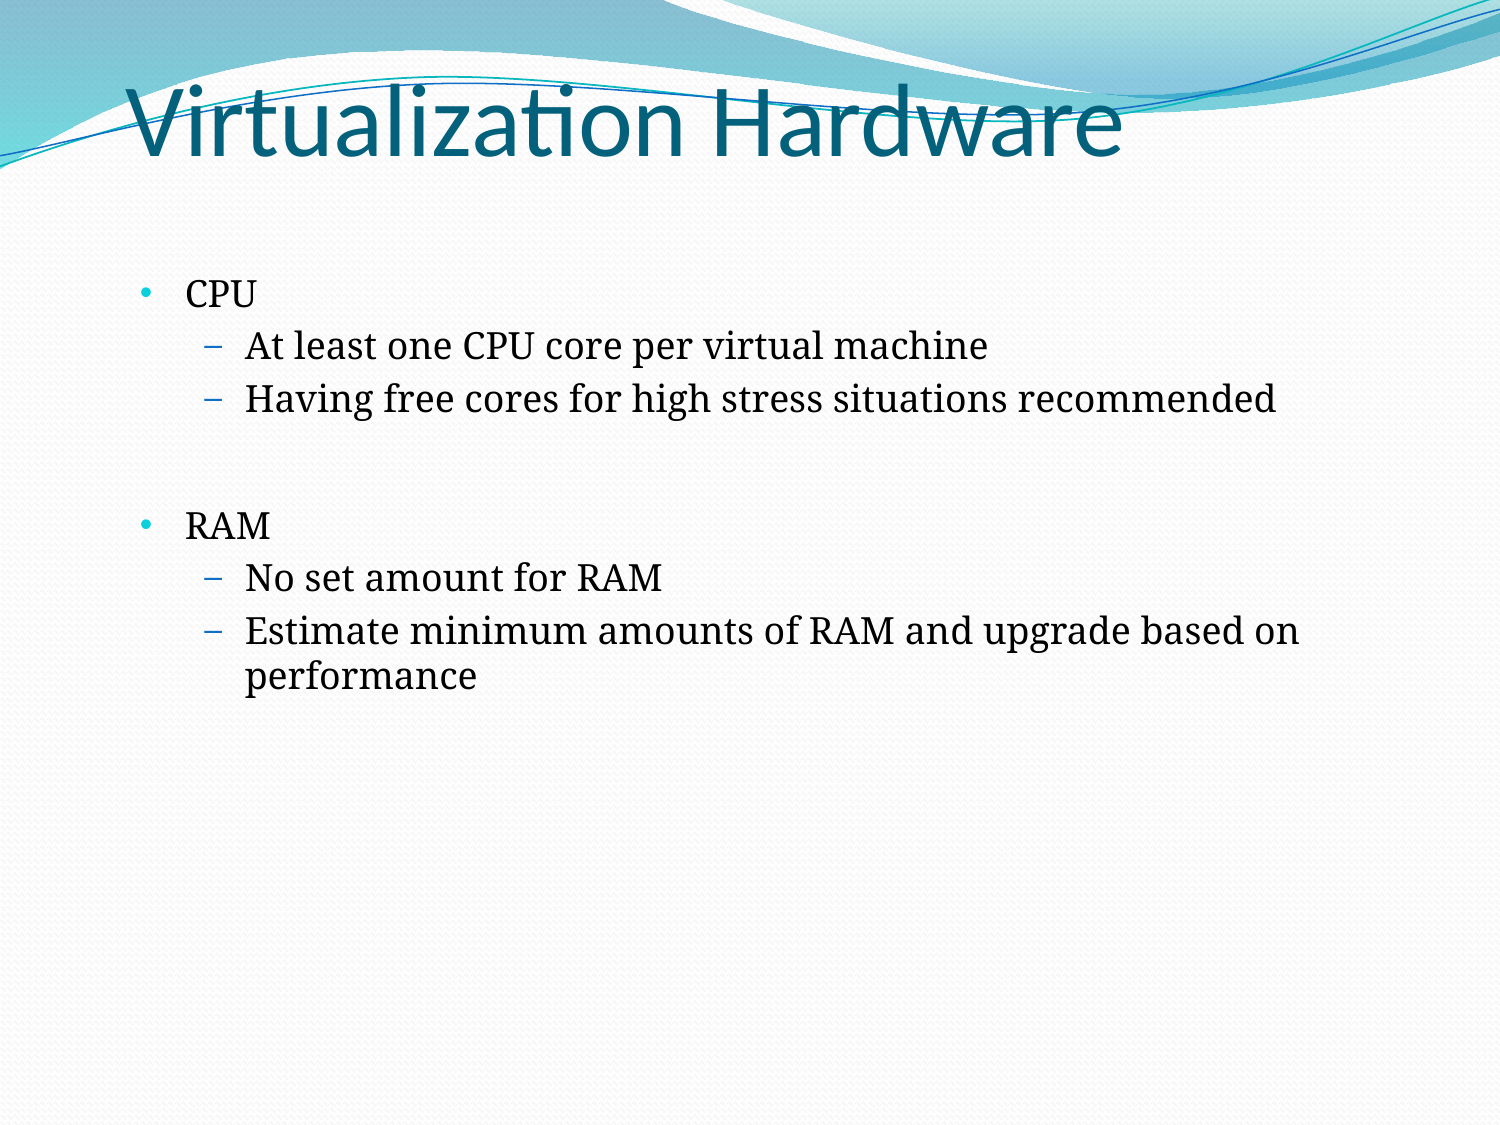

# Virtualization Hardware
CPU
At least one CPU core per virtual machine
Having free cores for high stress situations recommended

RAM
No set amount for RAM
Estimate minimum amounts of RAM and upgrade based on performance